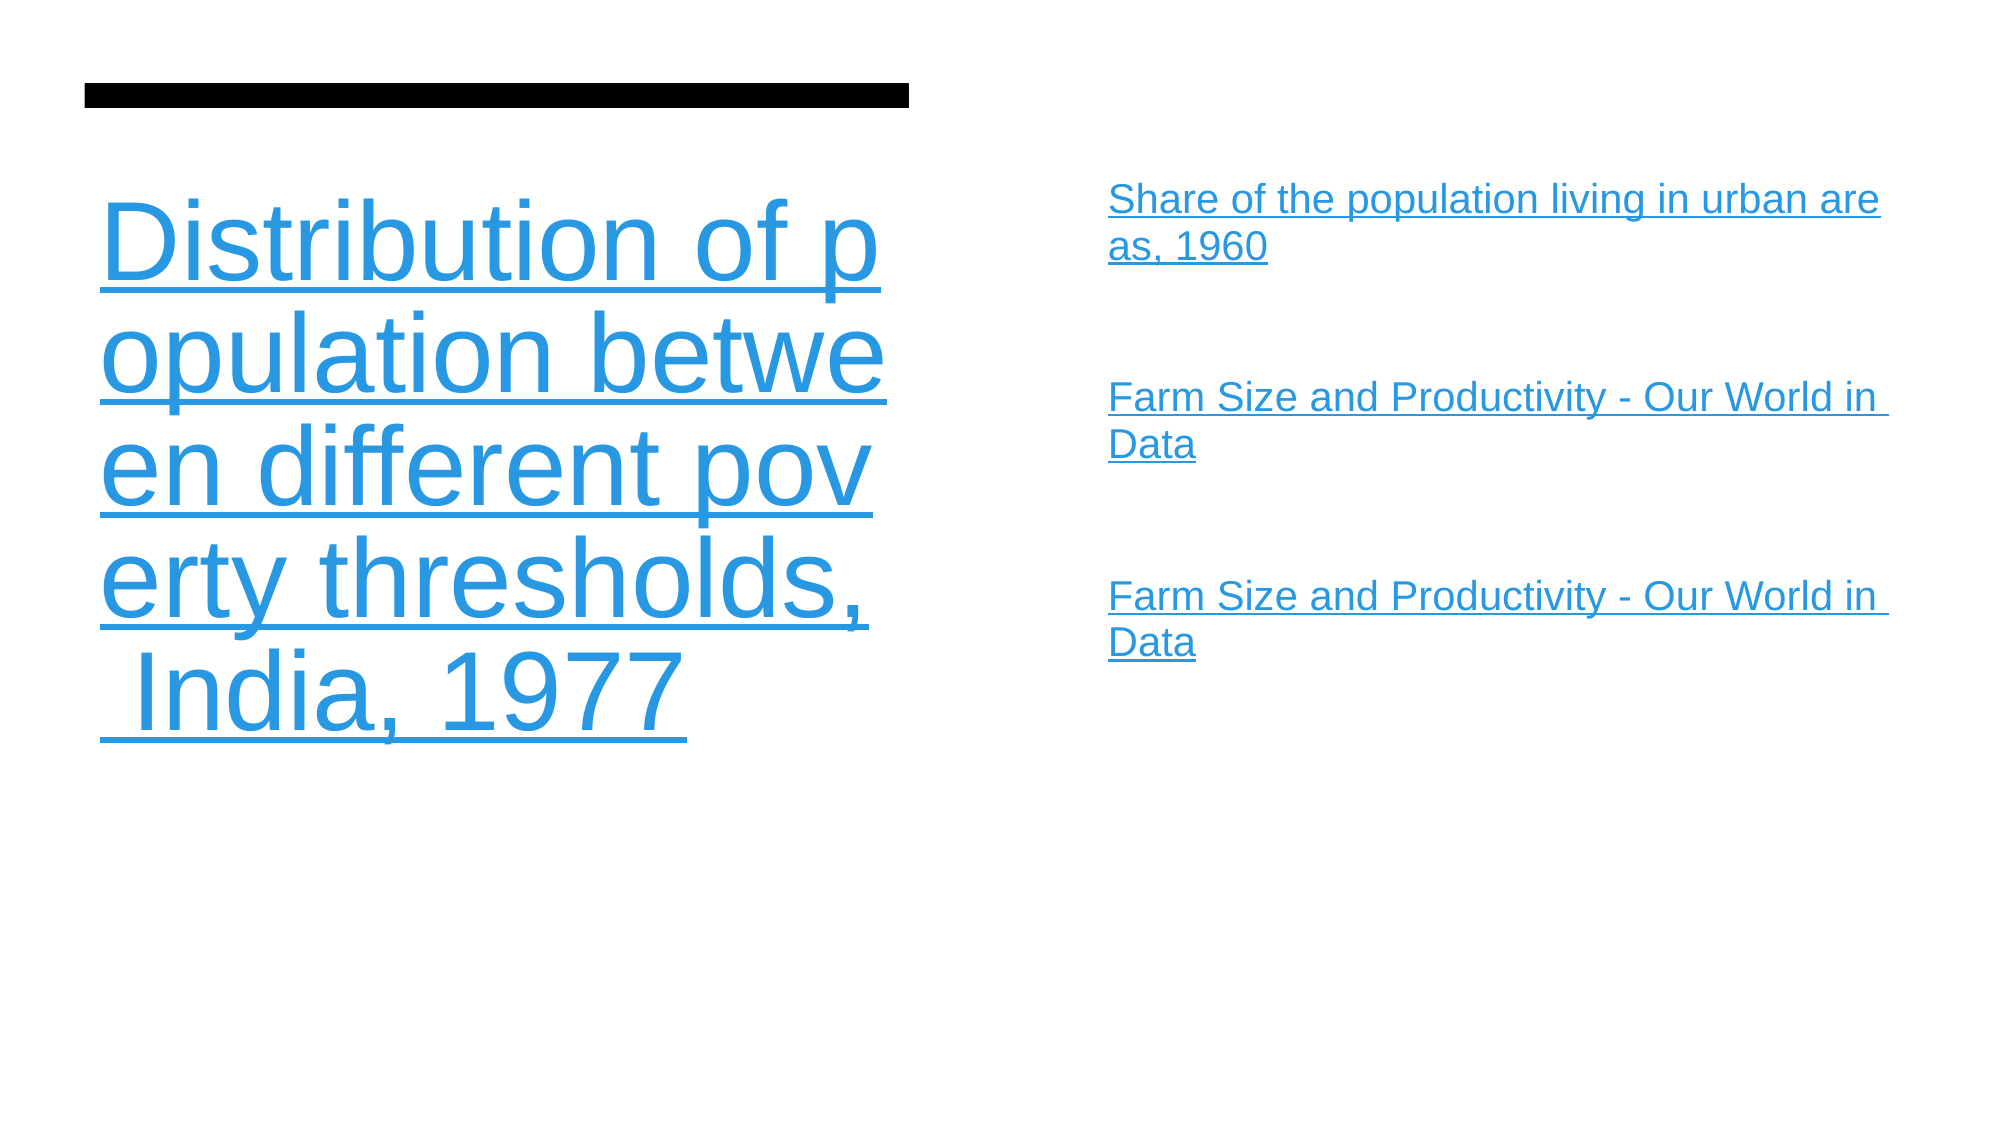

Share of the population living in urban areas, 1960

Farm Size and Productivity - Our World in Data

Farm Size and Productivity - Our World in Data
# Distribution of population between different poverty thresholds, India, 1977